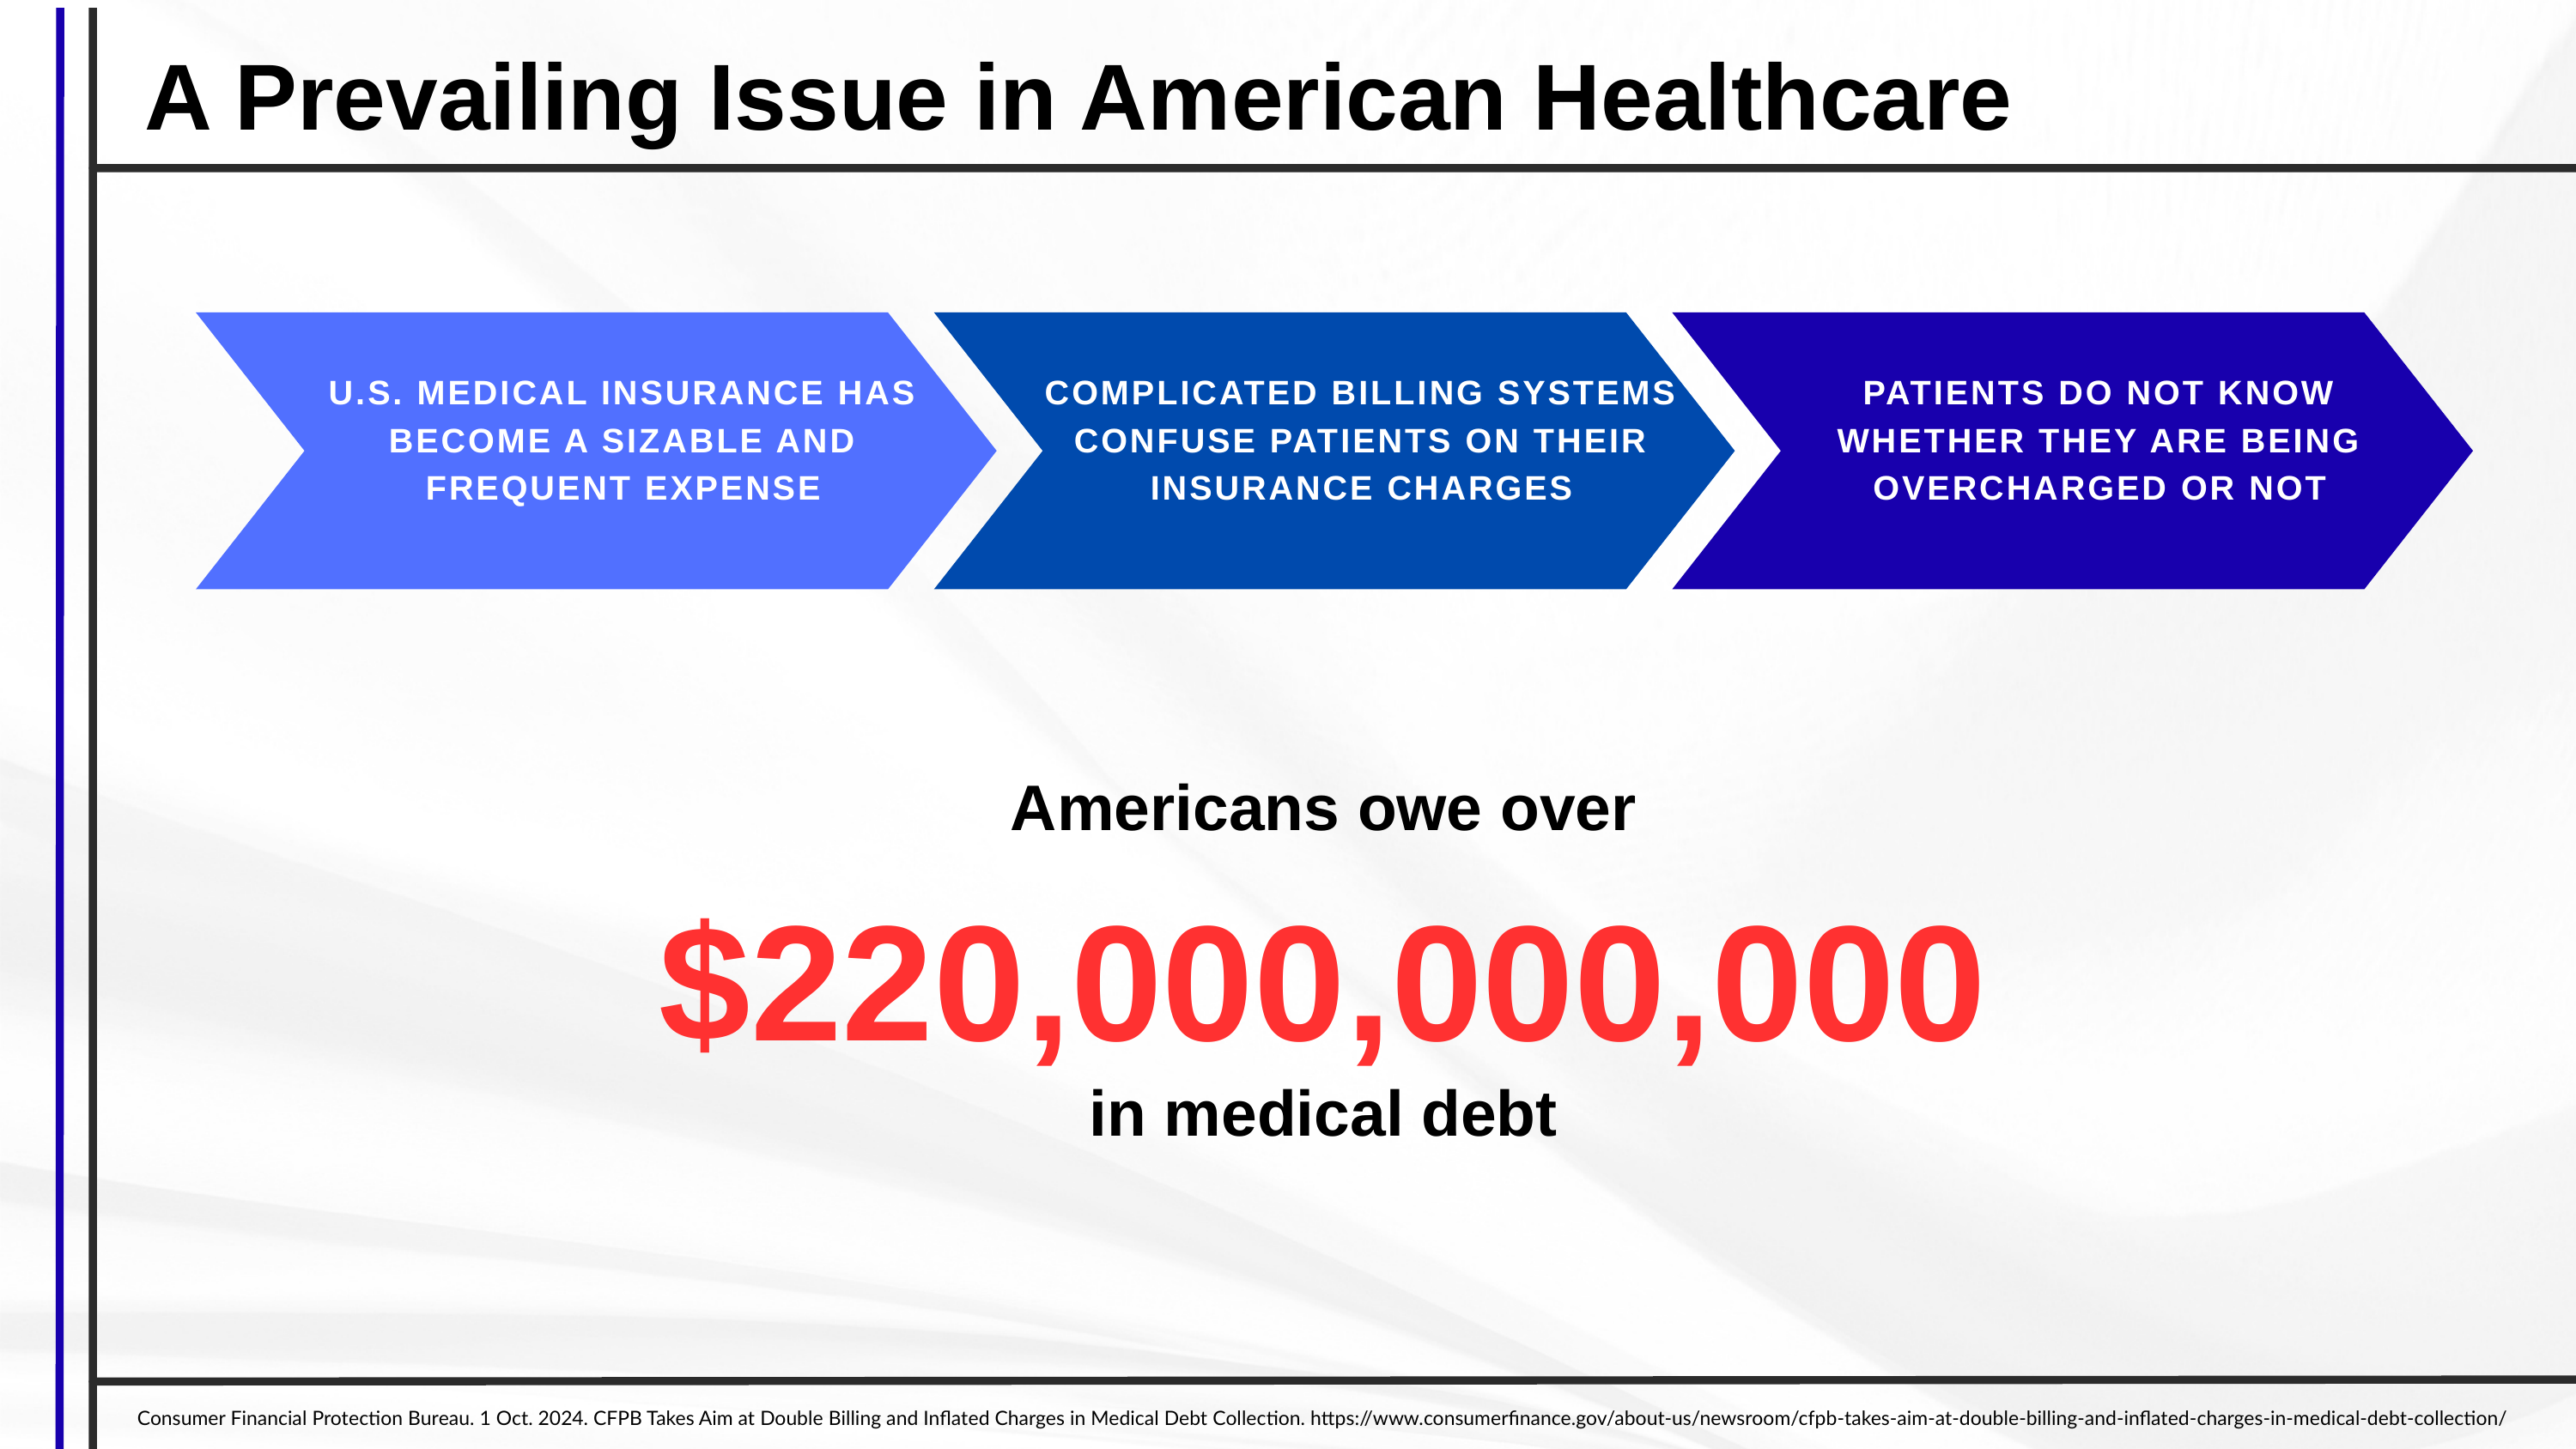

A Prevailing Issue in American Healthcare

U.S. MEDICAL INSURANCE HAS BECOME A SIZABLE AND FREQUENT EXPENSE

COMPLICATED BILLING SYSTEMS CONFUSE PATIENTS ON THEIR INSURANCE CHARGES

PATIENTS DO NOT KNOW WHETHER THEY ARE BEING OVERCHARGED OR NOT
Americans owe over
$220,000,000,000
in medical debt

Consumer Financial Protection Bureau. 1 Oct. 2024. CFPB Takes Aim at Double Billing and Inflated Charges in Medical Debt Collection. https://www.consumerfinance.gov/about-us/newsroom/cfpb-takes-aim-at-double-billing-and-inflated-charges-in-medical-debt-collection/